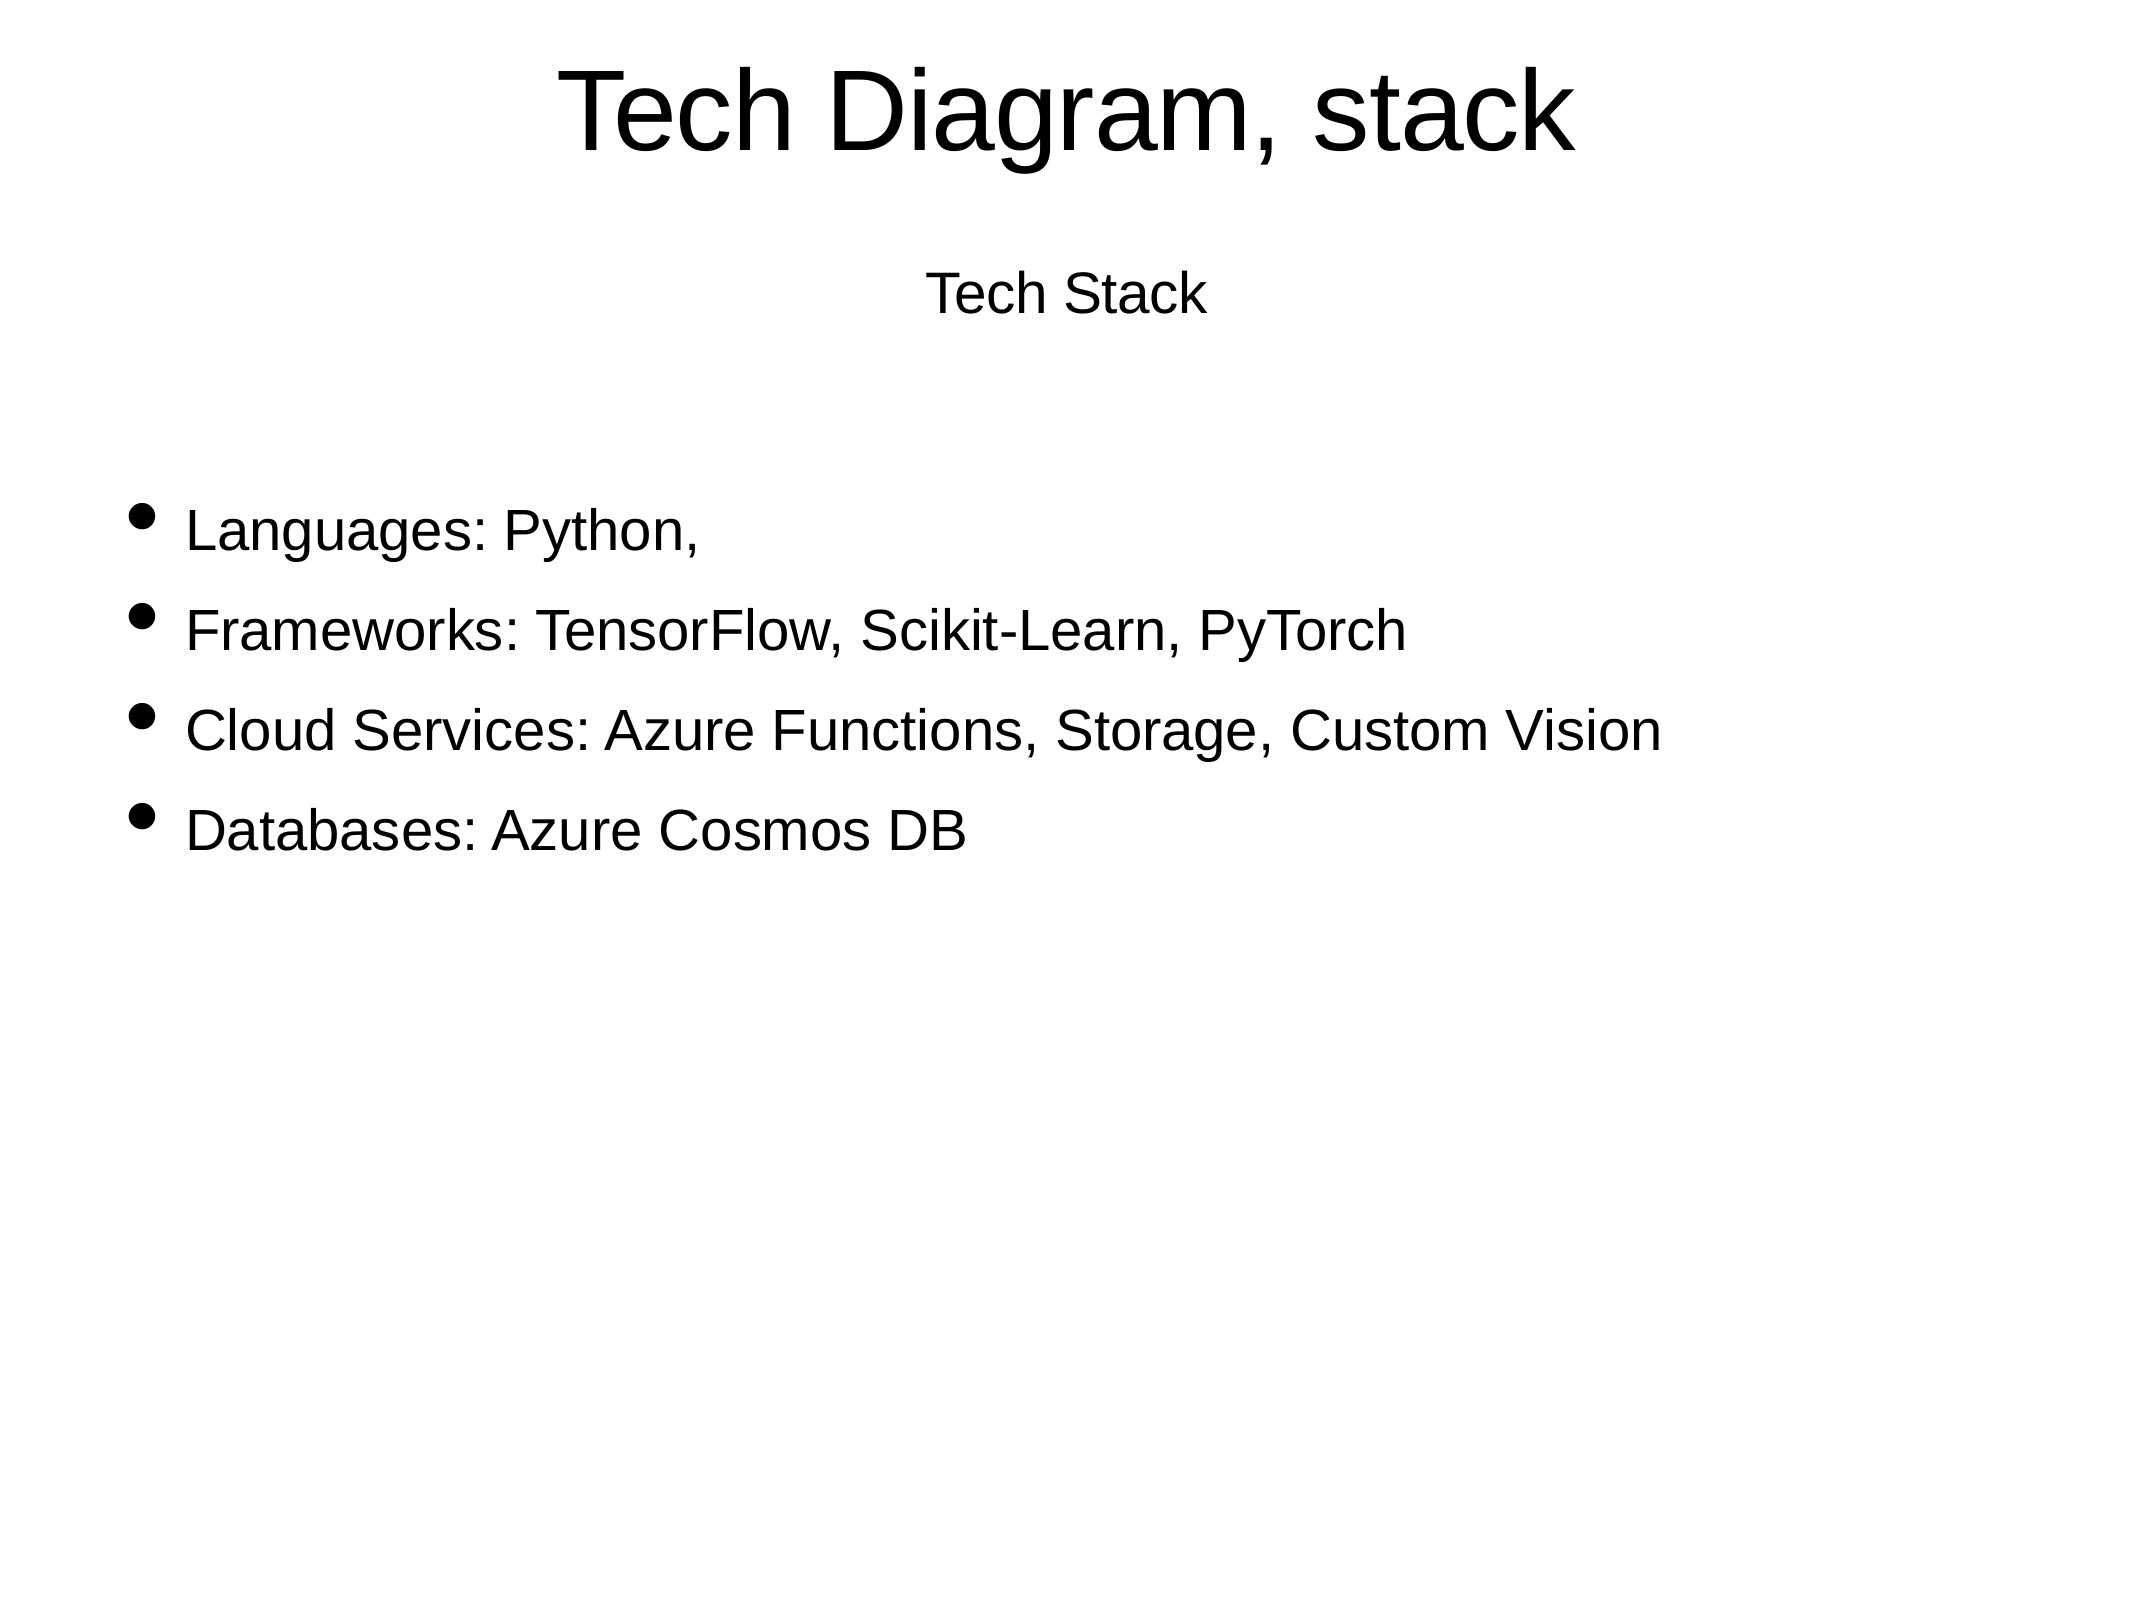

# Tech Diagram, stack
Tech Stack
Languages: Python,
Frameworks: TensorFlow, Scikit-Learn, PyTorch
Cloud Services: Azure Functions, Storage, Custom Vision
Databases: Azure Cosmos DB